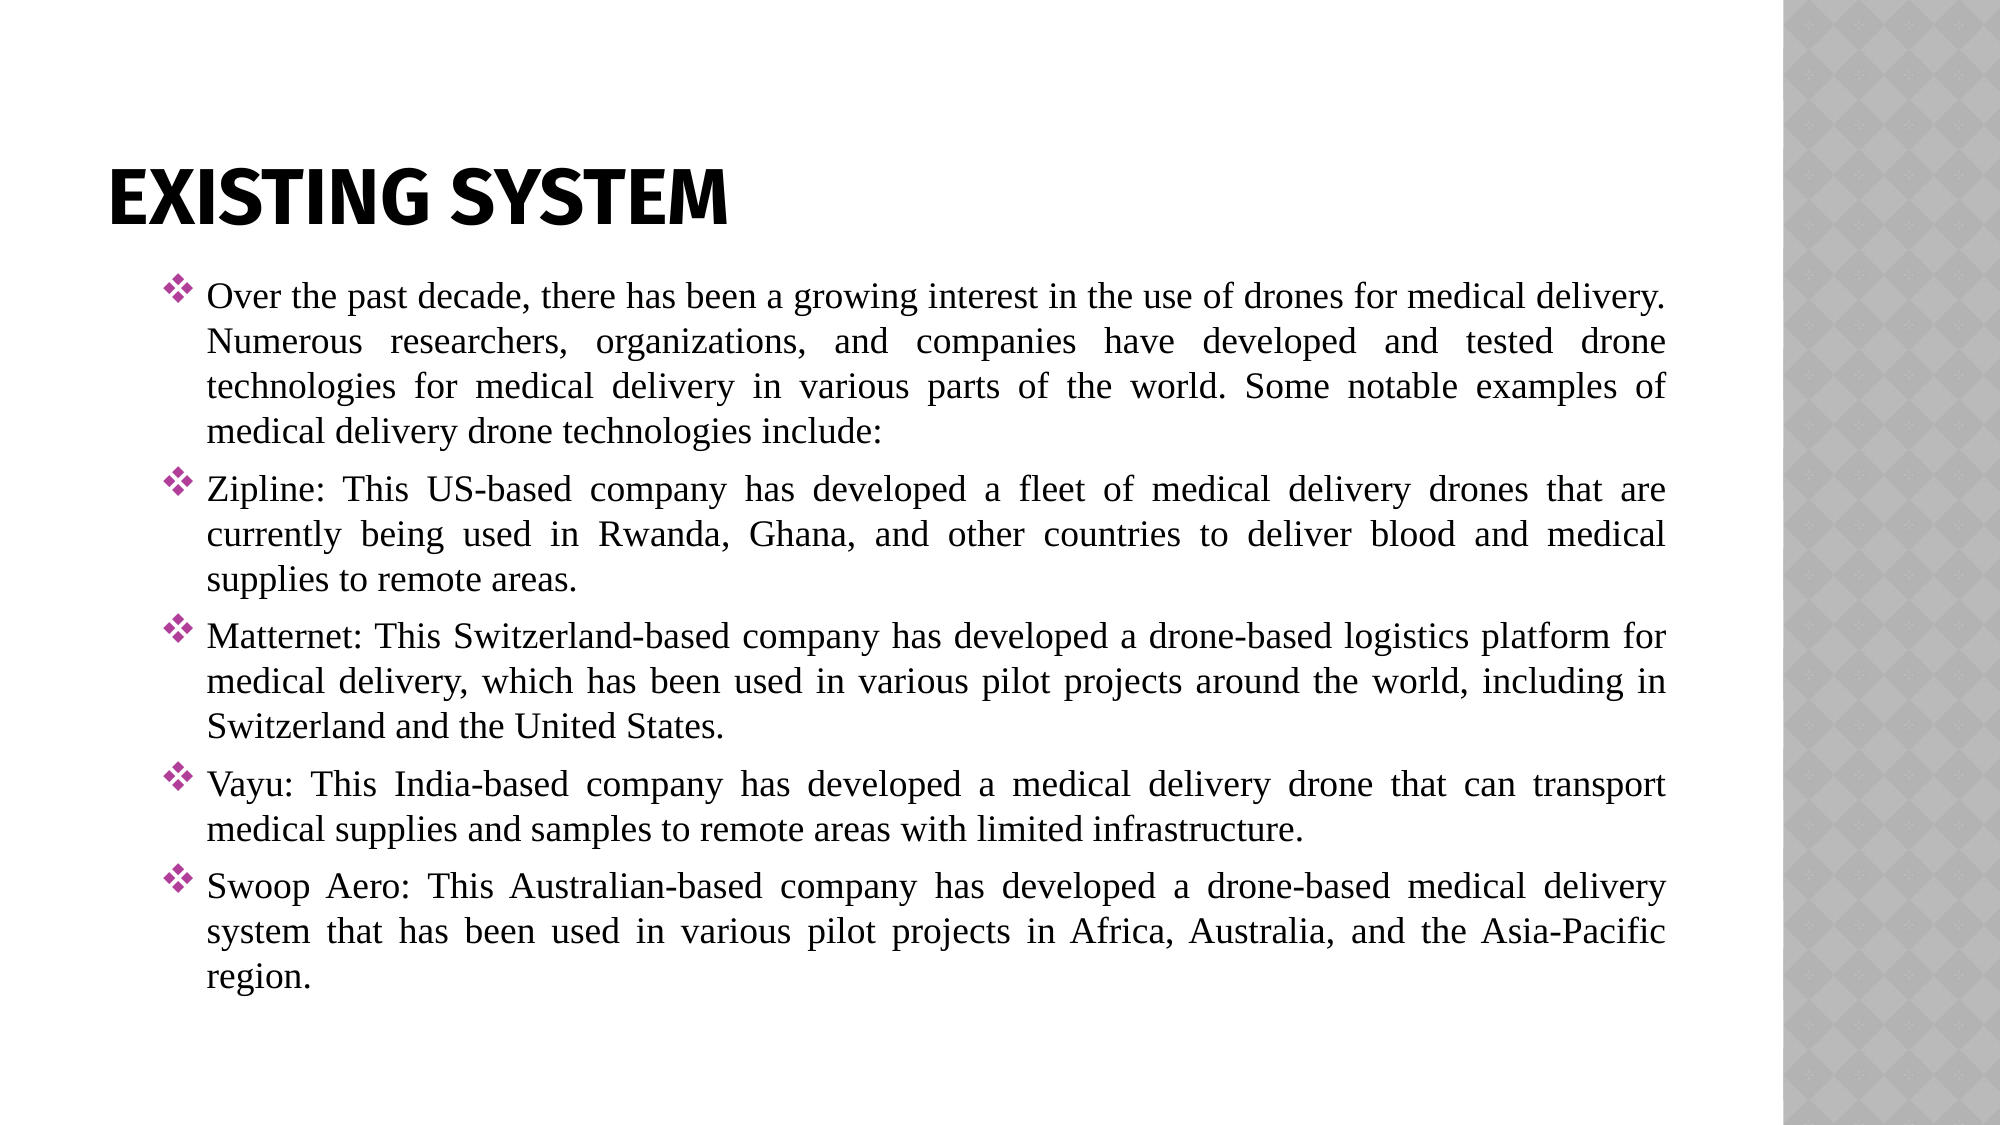

# EXISTING SYSTEM
Over the past decade, there has been a growing interest in the use of drones for medical delivery. Numerous researchers, organizations, and companies have developed and tested drone technologies for medical delivery in various parts of the world. Some notable examples of medical delivery drone technologies include:
Zipline: This US-based company has developed a fleet of medical delivery drones that are currently being used in Rwanda, Ghana, and other countries to deliver blood and medical supplies to remote areas.
Matternet: This Switzerland-based company has developed a drone-based logistics platform for medical delivery, which has been used in various pilot projects around the world, including in Switzerland and the United States.
Vayu: This India-based company has developed a medical delivery drone that can transport medical supplies and samples to remote areas with limited infrastructure.
Swoop Aero: This Australian-based company has developed a drone-based medical delivery system that has been used in various pilot projects in Africa, Australia, and the Asia-Pacific region.